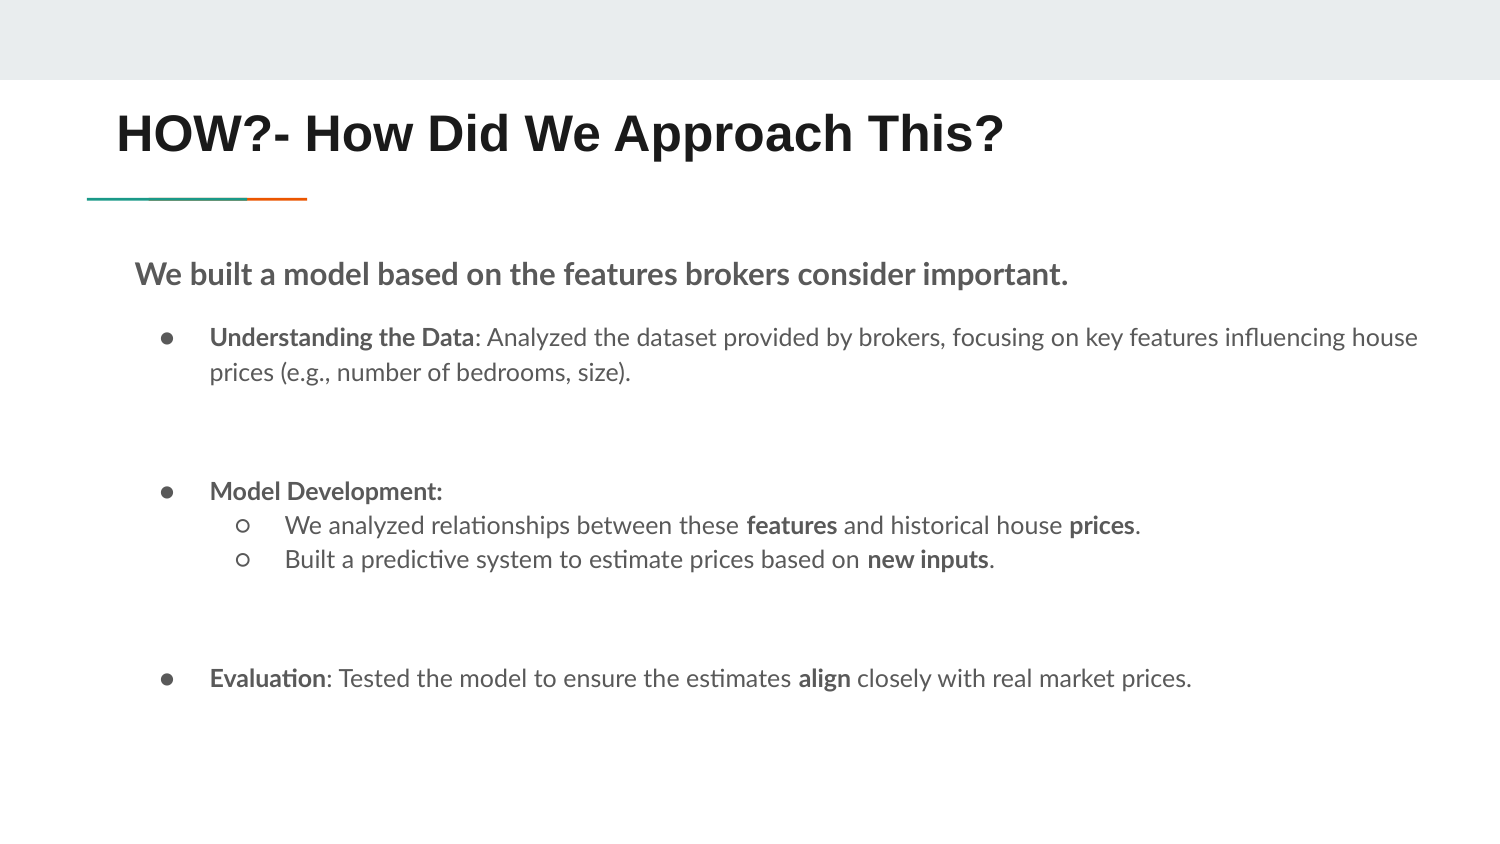

# HOW?- How Did We Approach This?
We built a model based on the features brokers consider important.
Understanding the Data: Analyzed the dataset provided by brokers, focusing on key features influencing house prices (e.g., number of bedrooms, size).

Model Development:
We analyzed relationships between these features and historical house prices.
Built a predictive system to estimate prices based on new inputs.

Evaluation: Tested the model to ensure the estimates align closely with real market prices.